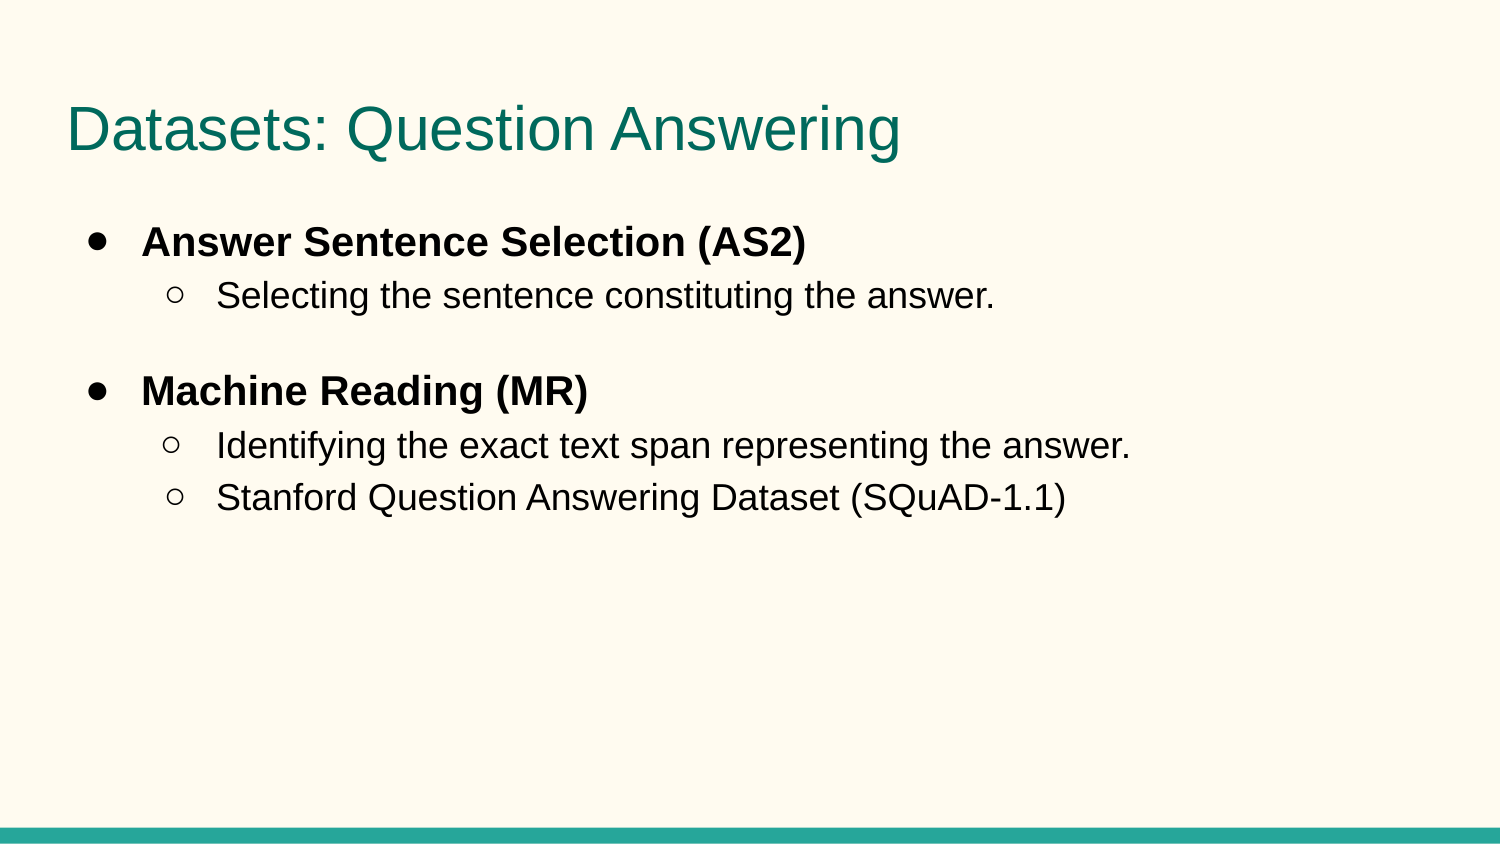

# Datasets: Question Answering
Answer Sentence Selection (AS2)
Selecting the sentence constituting the answer.
Machine Reading (MR)
Identifying the exact text span representing the answer.
Stanford Question Answering Dataset (SQuAD-1.1)